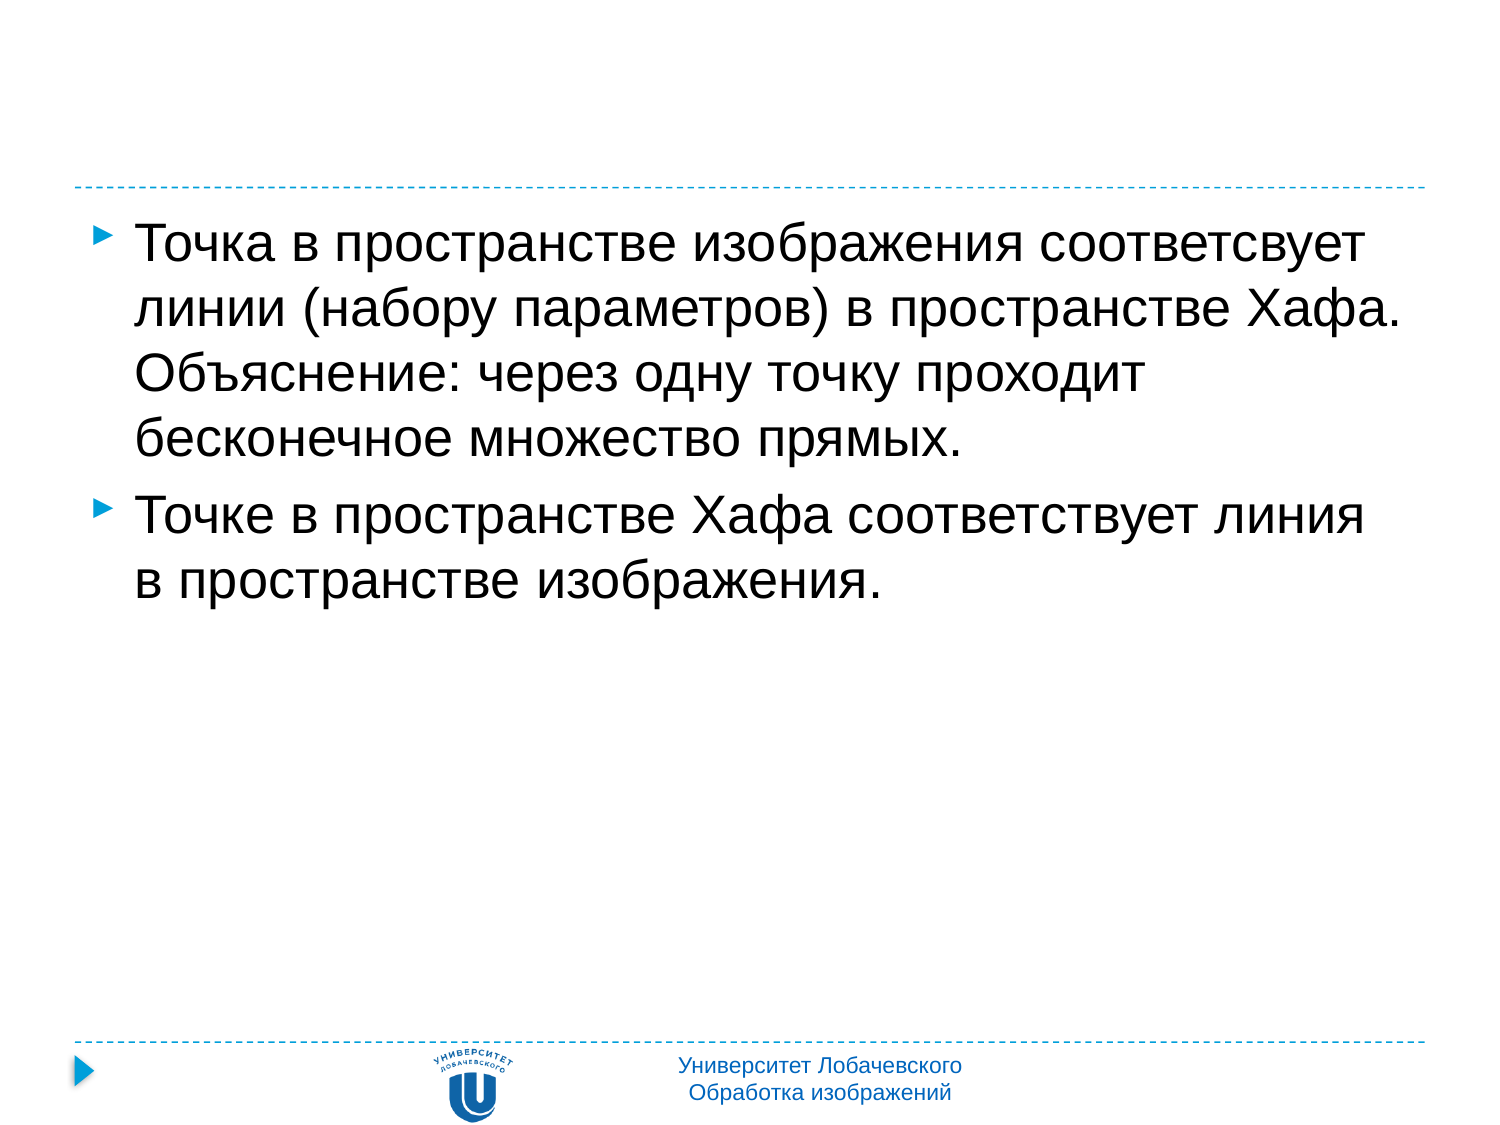

#
Точка в пространстве изображения соответсвует линии (набору параметров) в пространстве Хафа. Объяснение: через одну точку проходит бесконечное множество прямых.
Точке в пространстве Хафа соответствует линия в пространстве изображения.
250
Университет Лобачевского
Обработка изображений